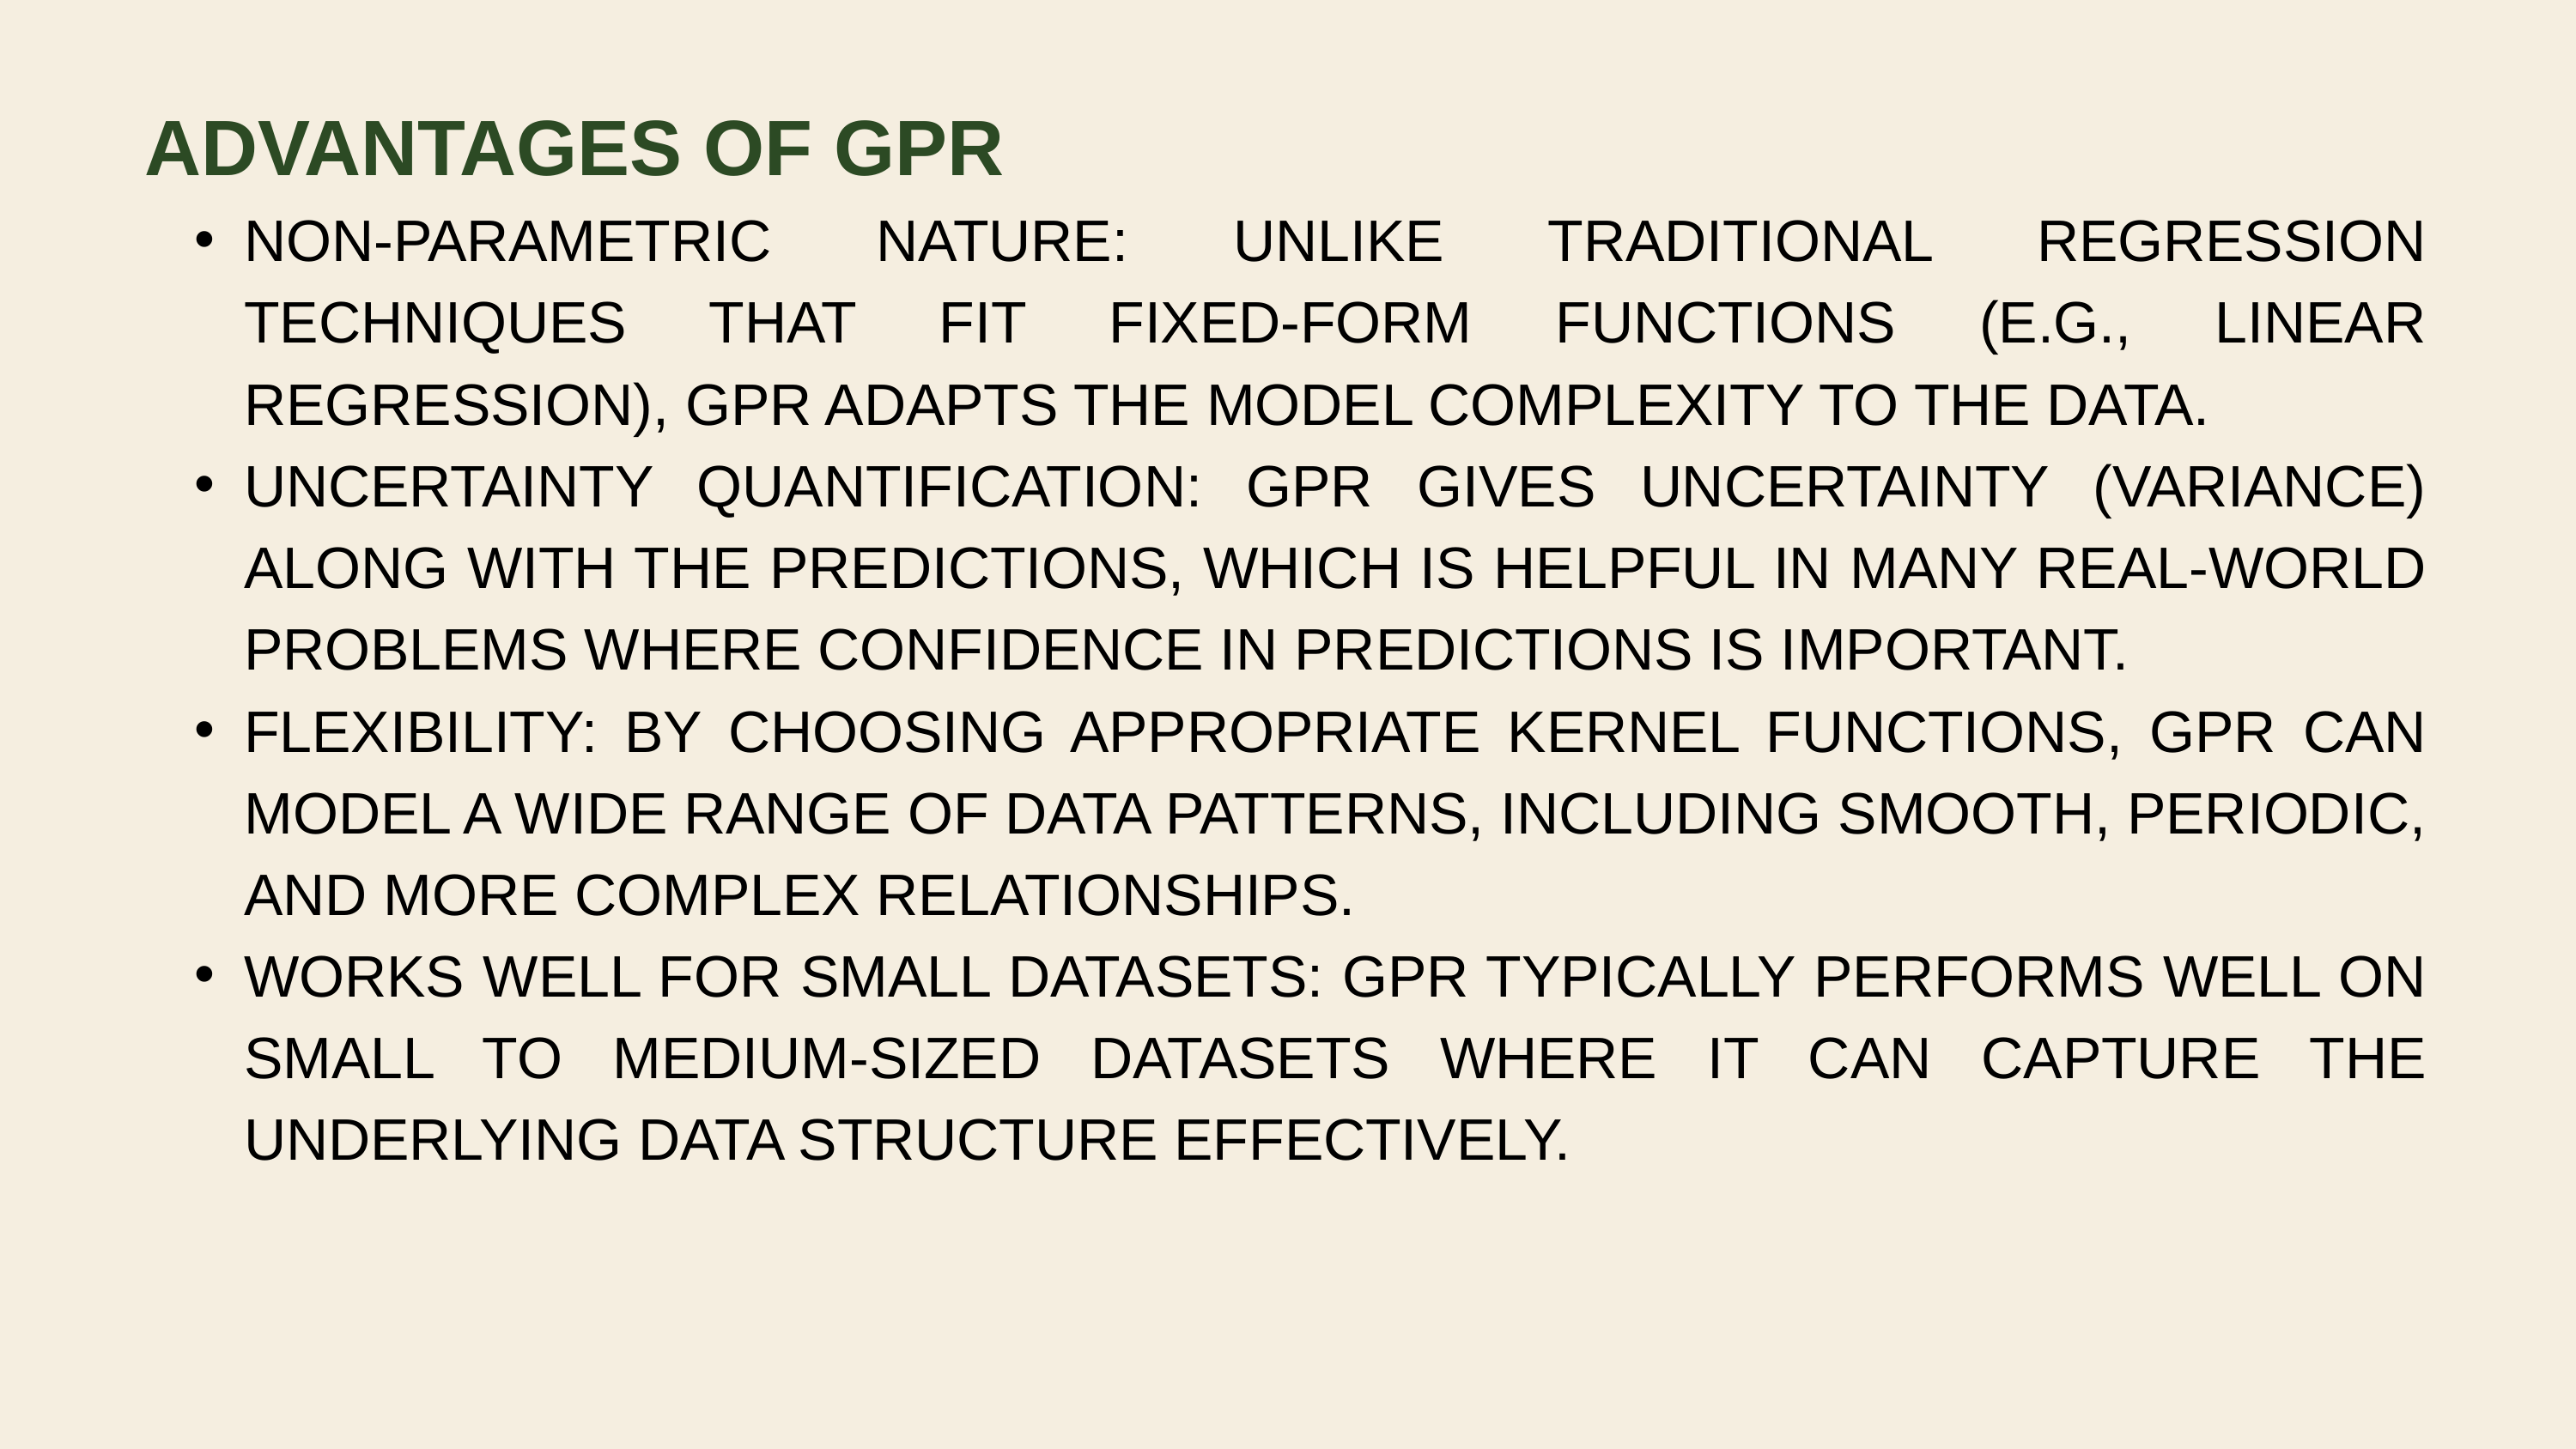

ADVANTAGES OF GPR
NON-PARAMETRIC NATURE: UNLIKE TRADITIONAL REGRESSION TECHNIQUES THAT FIT FIXED-FORM FUNCTIONS (E.G., LINEAR REGRESSION), GPR ADAPTS THE MODEL COMPLEXITY TO THE DATA.
UNCERTAINTY QUANTIFICATION: GPR GIVES UNCERTAINTY (VARIANCE) ALONG WITH THE PREDICTIONS, WHICH IS HELPFUL IN MANY REAL-WORLD PROBLEMS WHERE CONFIDENCE IN PREDICTIONS IS IMPORTANT.
FLEXIBILITY: BY CHOOSING APPROPRIATE KERNEL FUNCTIONS, GPR CAN MODEL A WIDE RANGE OF DATA PATTERNS, INCLUDING SMOOTH, PERIODIC, AND MORE COMPLEX RELATIONSHIPS.
WORKS WELL FOR SMALL DATASETS: GPR TYPICALLY PERFORMS WELL ON SMALL TO MEDIUM-SIZED DATASETS WHERE IT CAN CAPTURE THE UNDERLYING DATA STRUCTURE EFFECTIVELY.